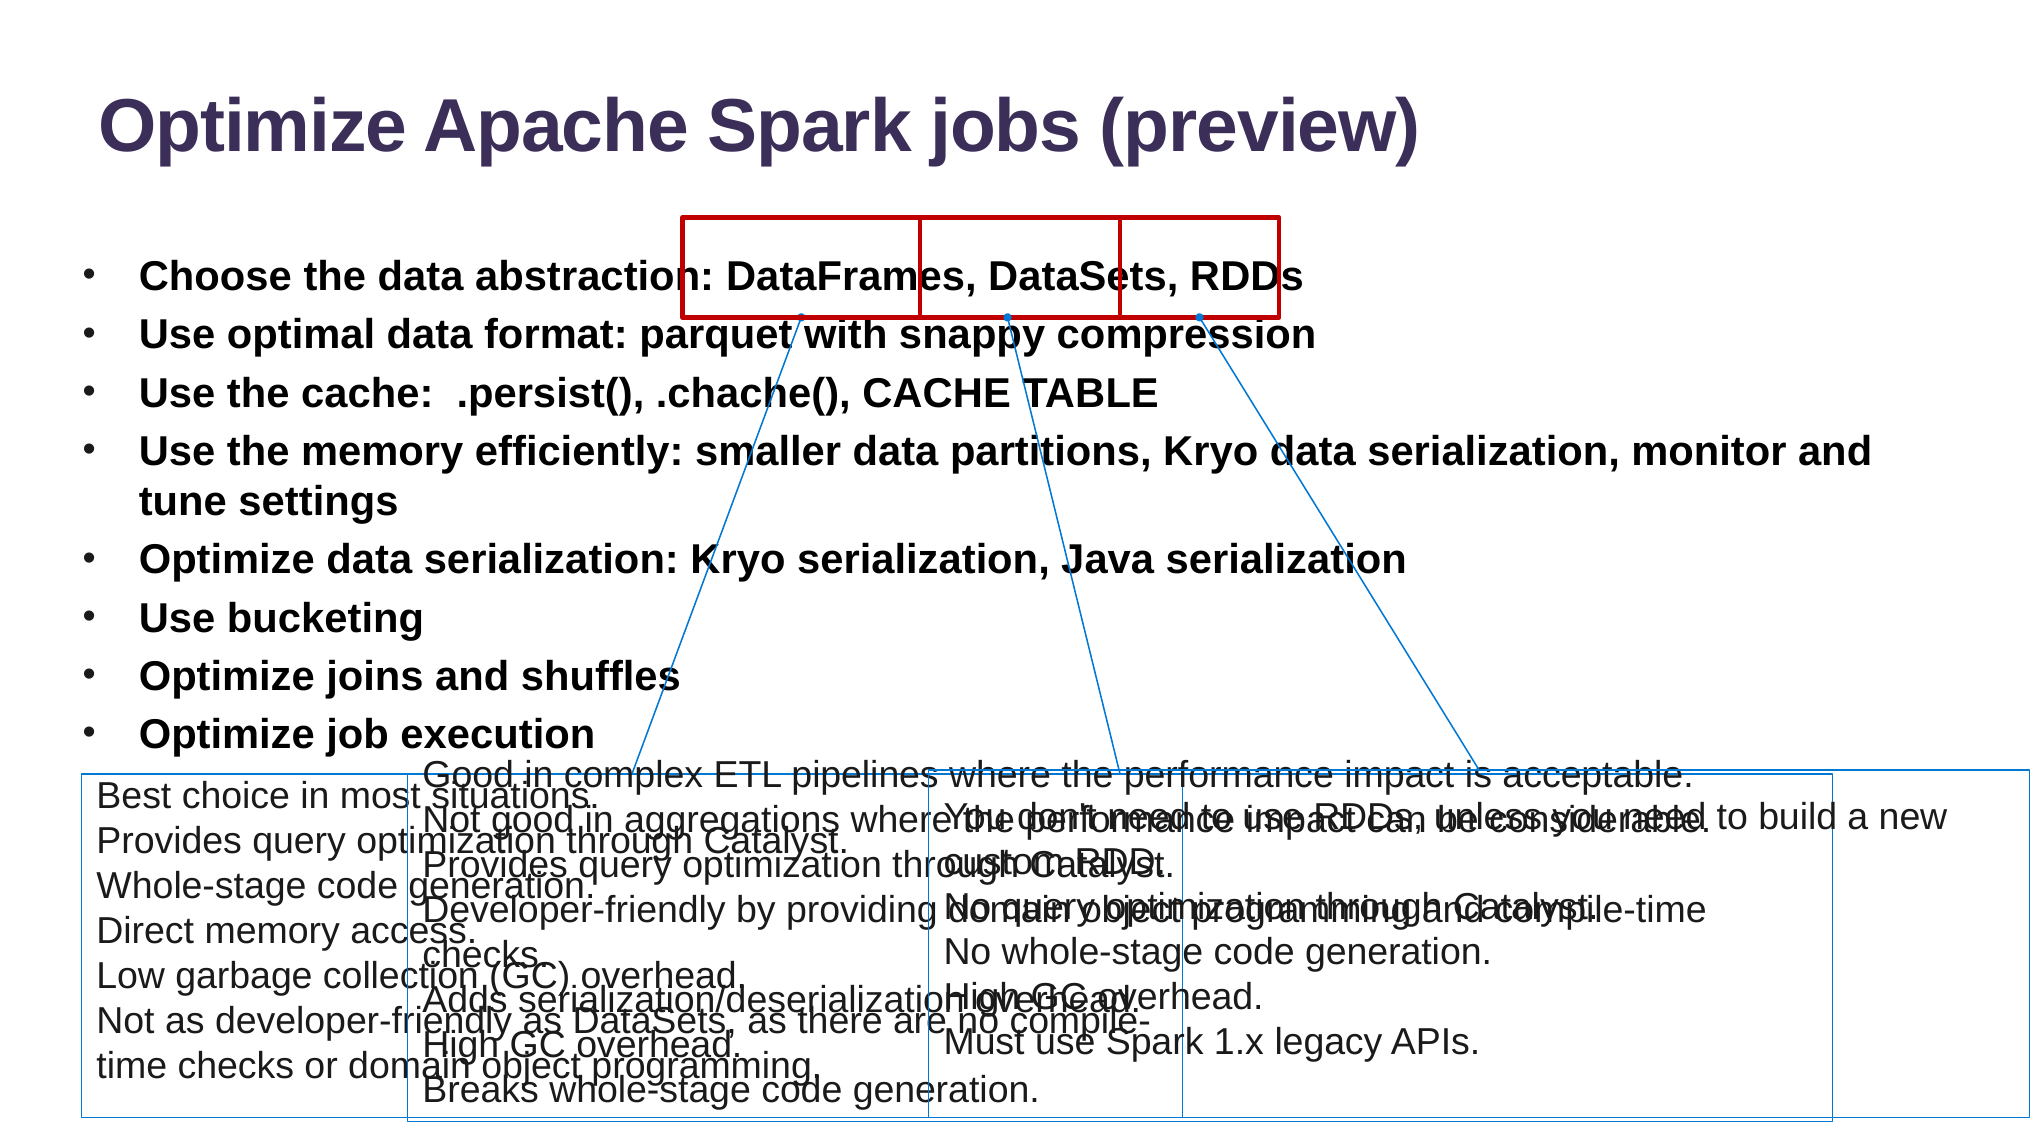

# Optimize Apache Spark jobs (preview)

Choose the data abstraction: DataFrames, DataSets, RDDs
Use optimal data format: parquet with snappy compression
Use the cache:  .persist(), .chache(), CACHE TABLE
Use the memory efficiently: smaller data partitions, Kryo data serialization, monitor and tune settings
Optimize data serialization: Kryo serialization, Java serialization
Use bucketing
Optimize joins and shuffles
Optimize job execution
You don't need to use RDDs, unless you need to build a new custom RDD.
No query optimization through Catalyst.
No whole-stage code generation.
High GC overhead.
Must use Spark 1.x legacy APIs.

Best choice in most situations.
Provides query optimization through Catalyst.
Whole-stage code generation.
Direct memory access.
Low garbage collection (GC) overhead.
Not as developer-friendly as DataSets, as there are no compile-time checks or domain object programming.

Good in complex ETL pipelines where the performance impact is acceptable.
Not good in aggregations where the performance impact can be considerable.
Provides query optimization through Catalyst.
Developer-friendly by providing domain object programming and compile-time checks.
Adds serialization/deserialization overhead.
High GC overhead.
Breaks whole-stage code generation.